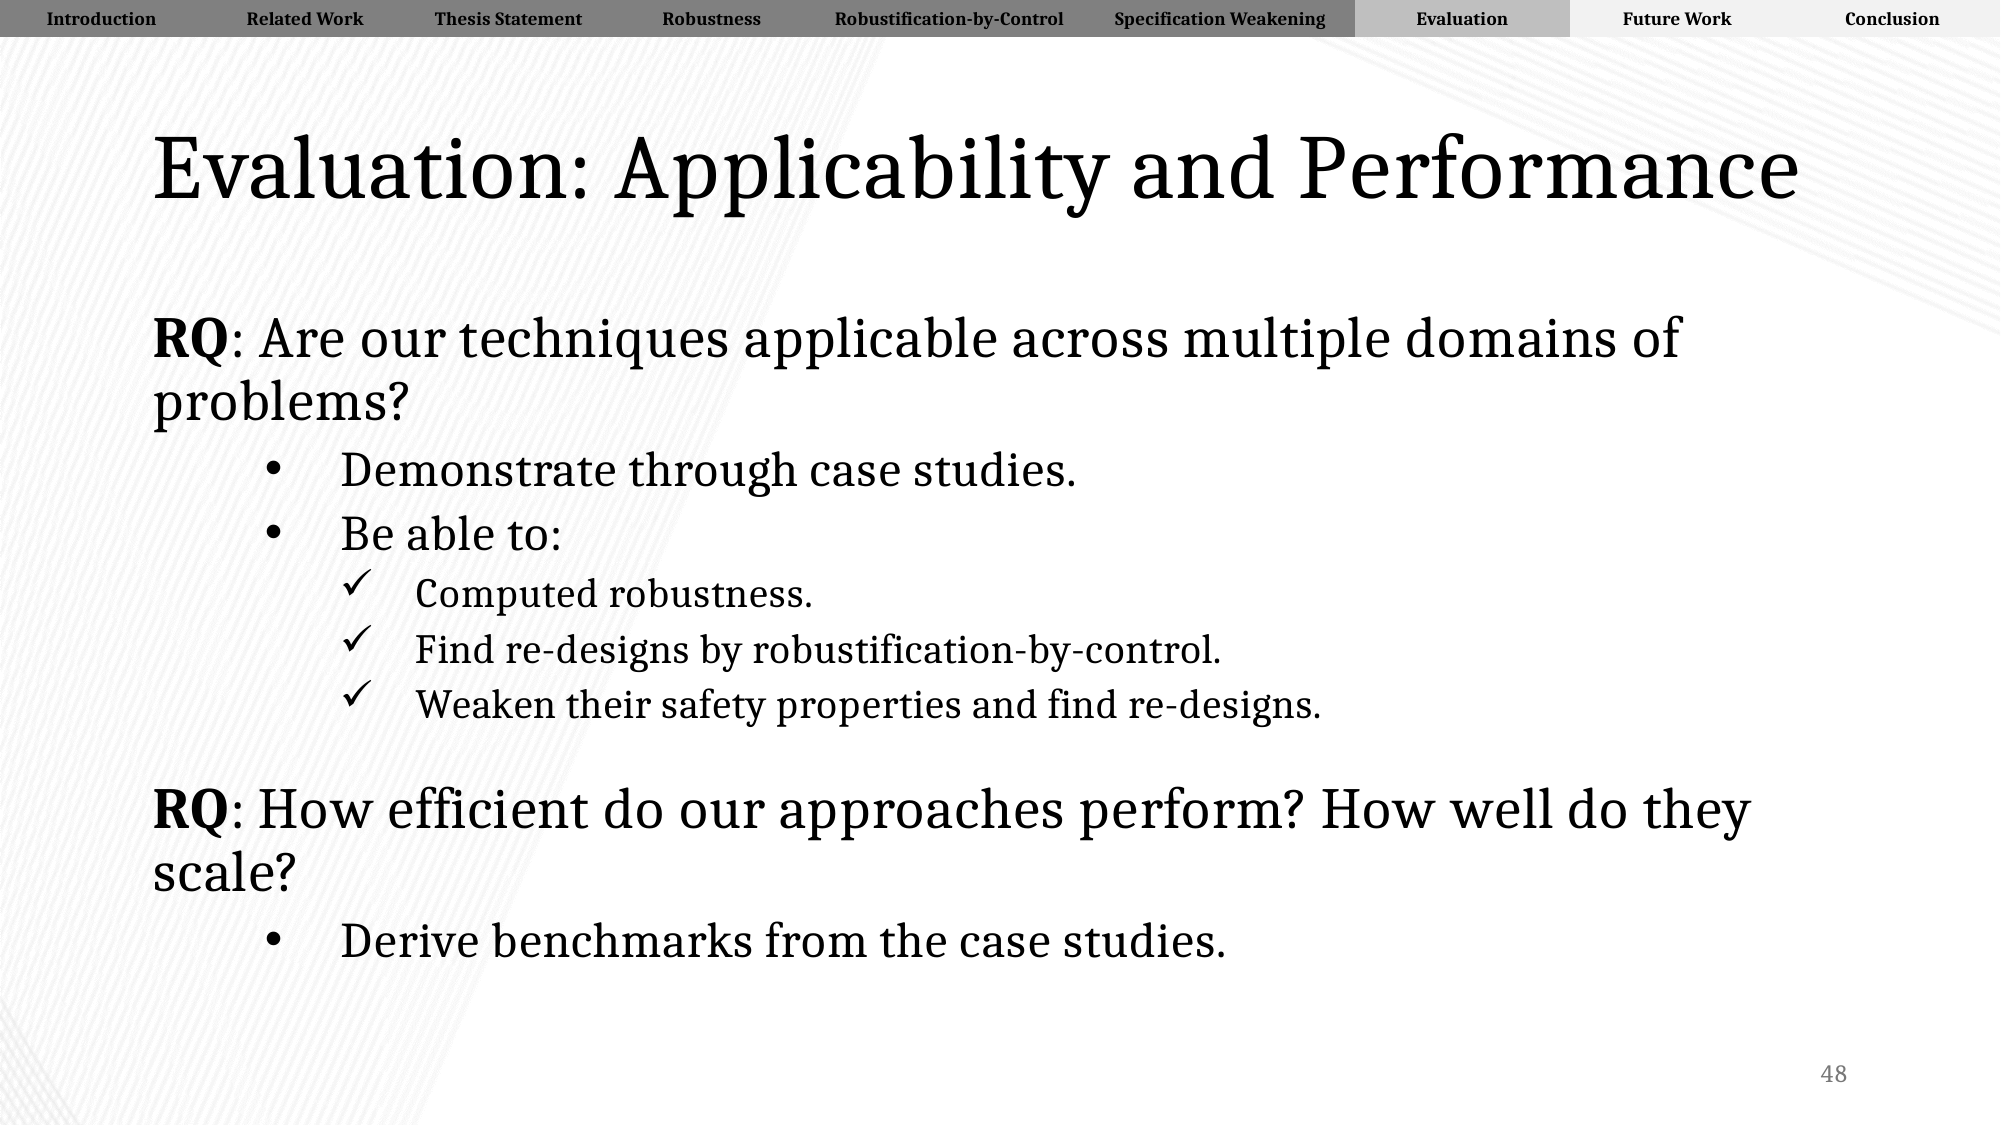

| Introduction | Related Work | Thesis Statement | Robustness | Robustification-by-Control | Specification Weakening | Evaluation | Future Work | Conclusion |
| --- | --- | --- | --- | --- | --- | --- | --- | --- |
# Evaluation: Applicability and Performance
RQ: Are our techniques applicable across multiple domains of problems?
Demonstrate through case studies.
Be able to:
Computed robustness.
Find re-designs by robustification-by-control.
Weaken their safety properties and find re-designs.
RQ: How efficient do our approaches perform? How well do they scale?
Derive benchmarks from the case studies.
48